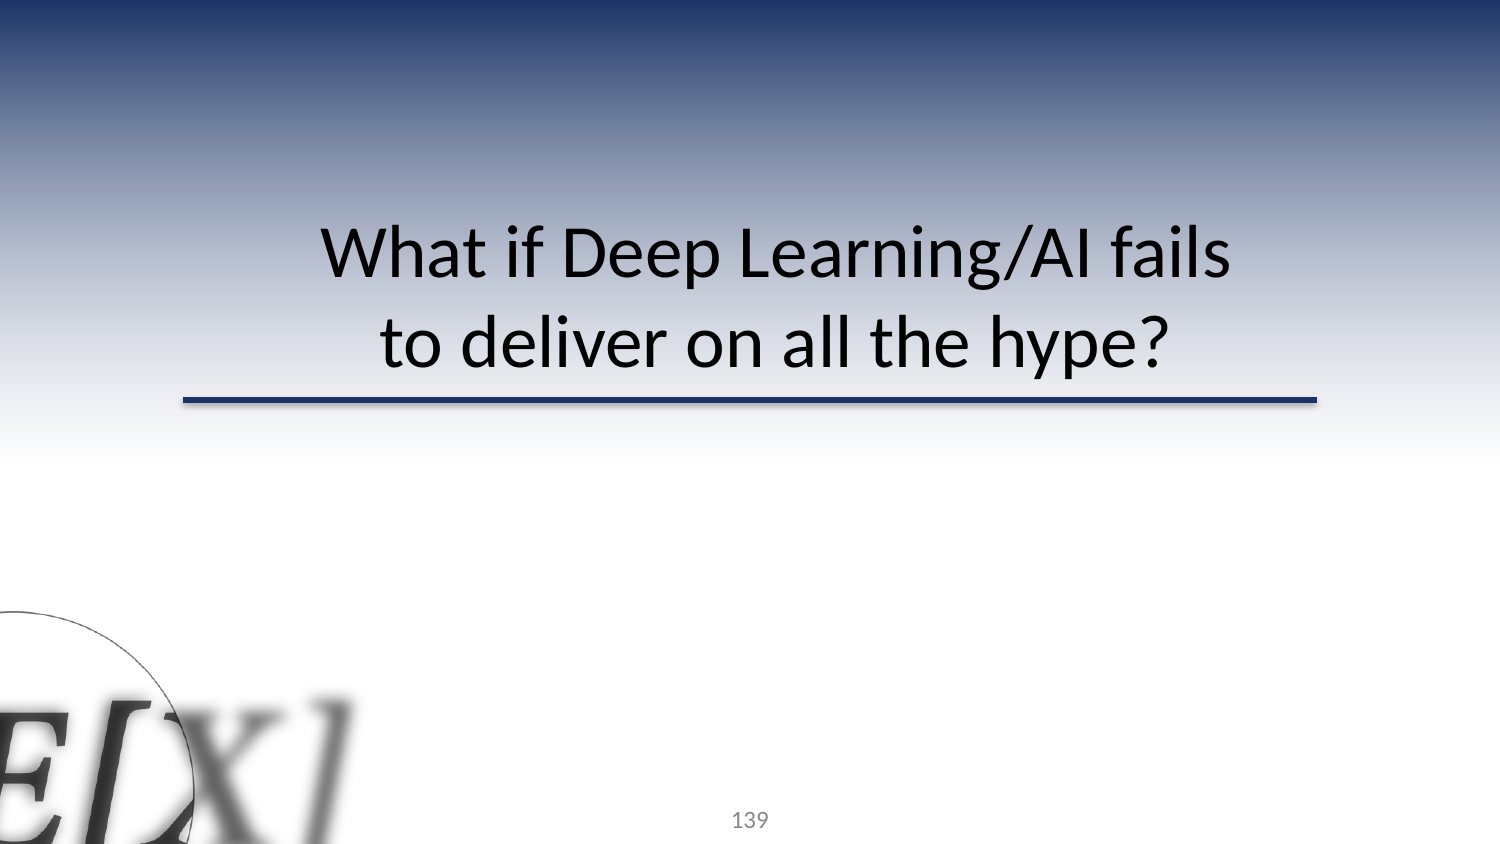

What if Deep Learning/AI fails to deliver on all the hype?
139